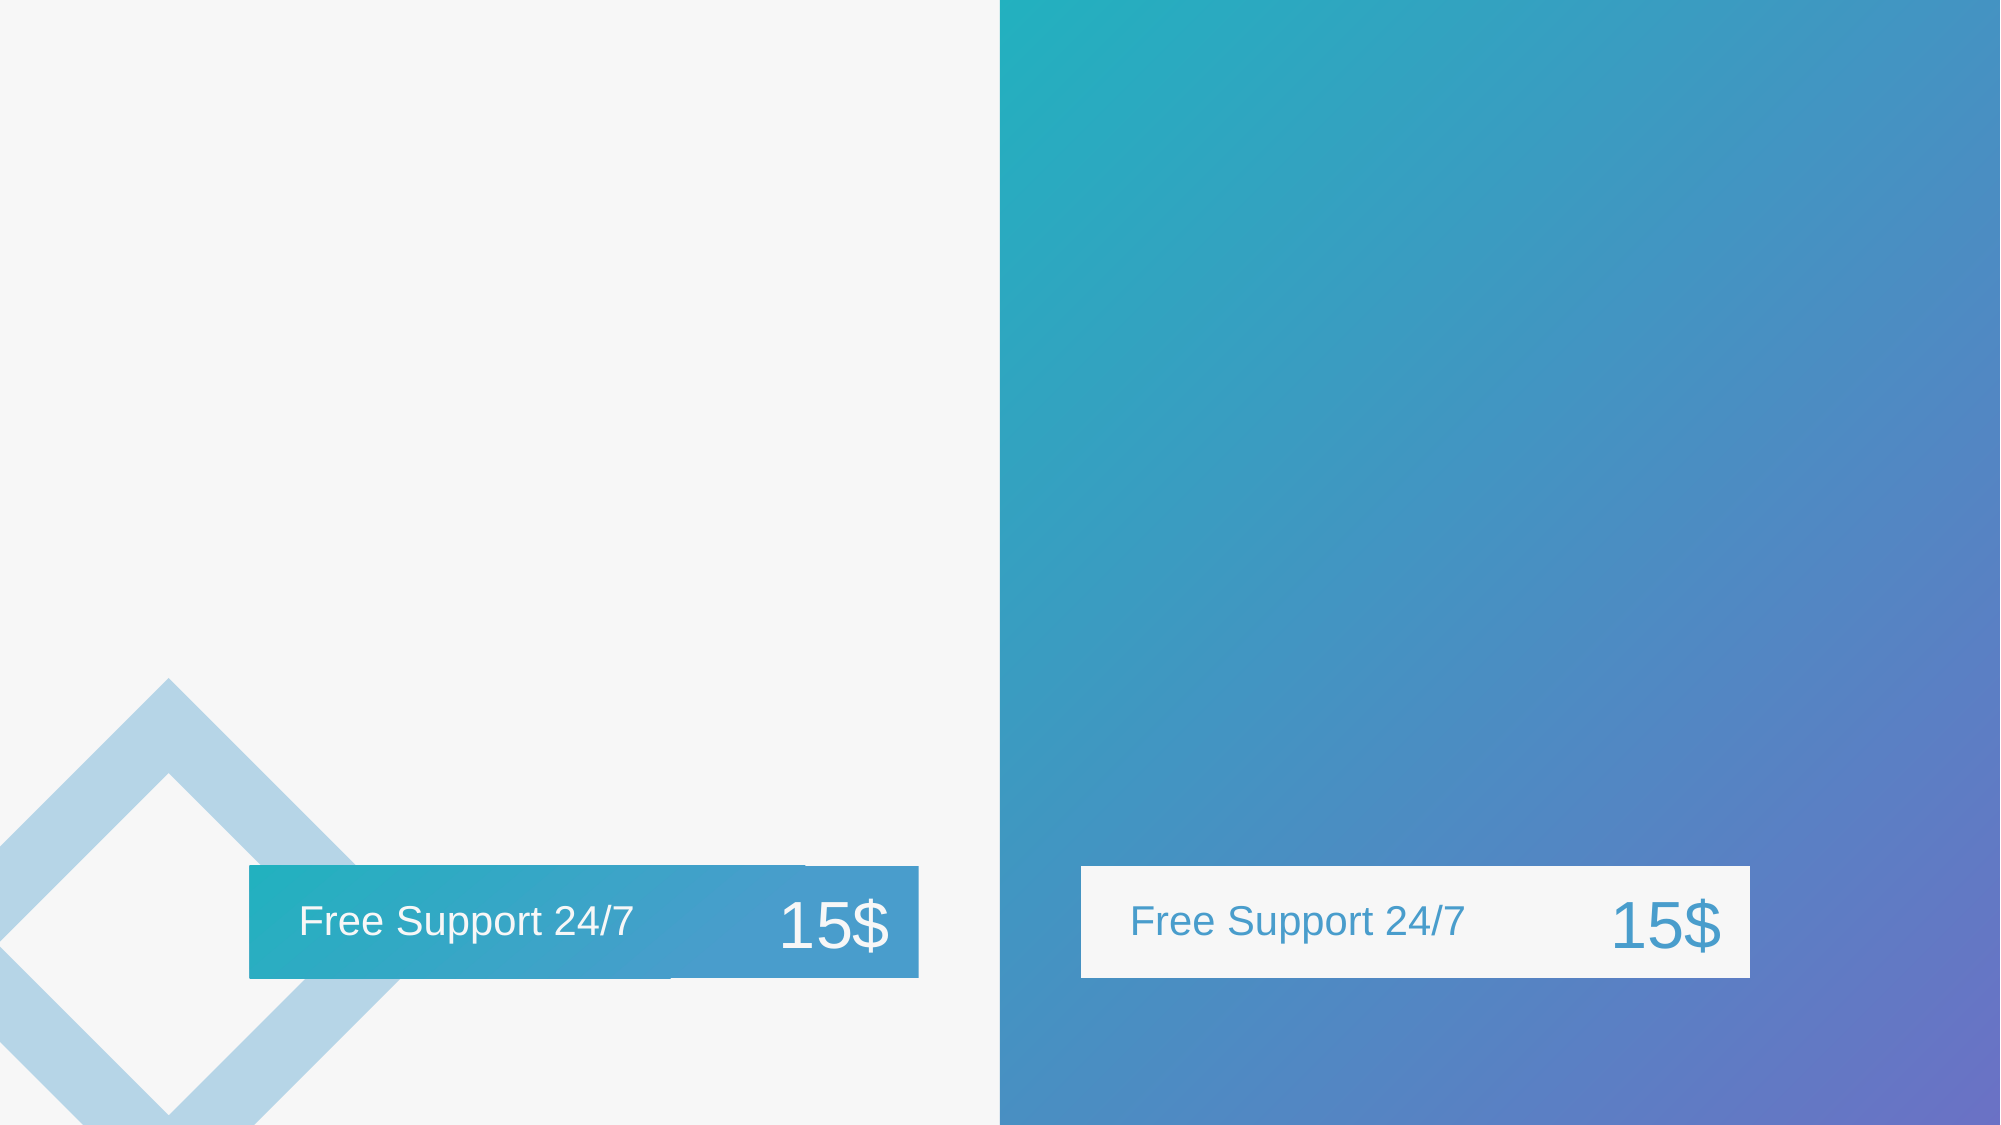

15$
15$
Free Support 24/7
Free Support 24/7